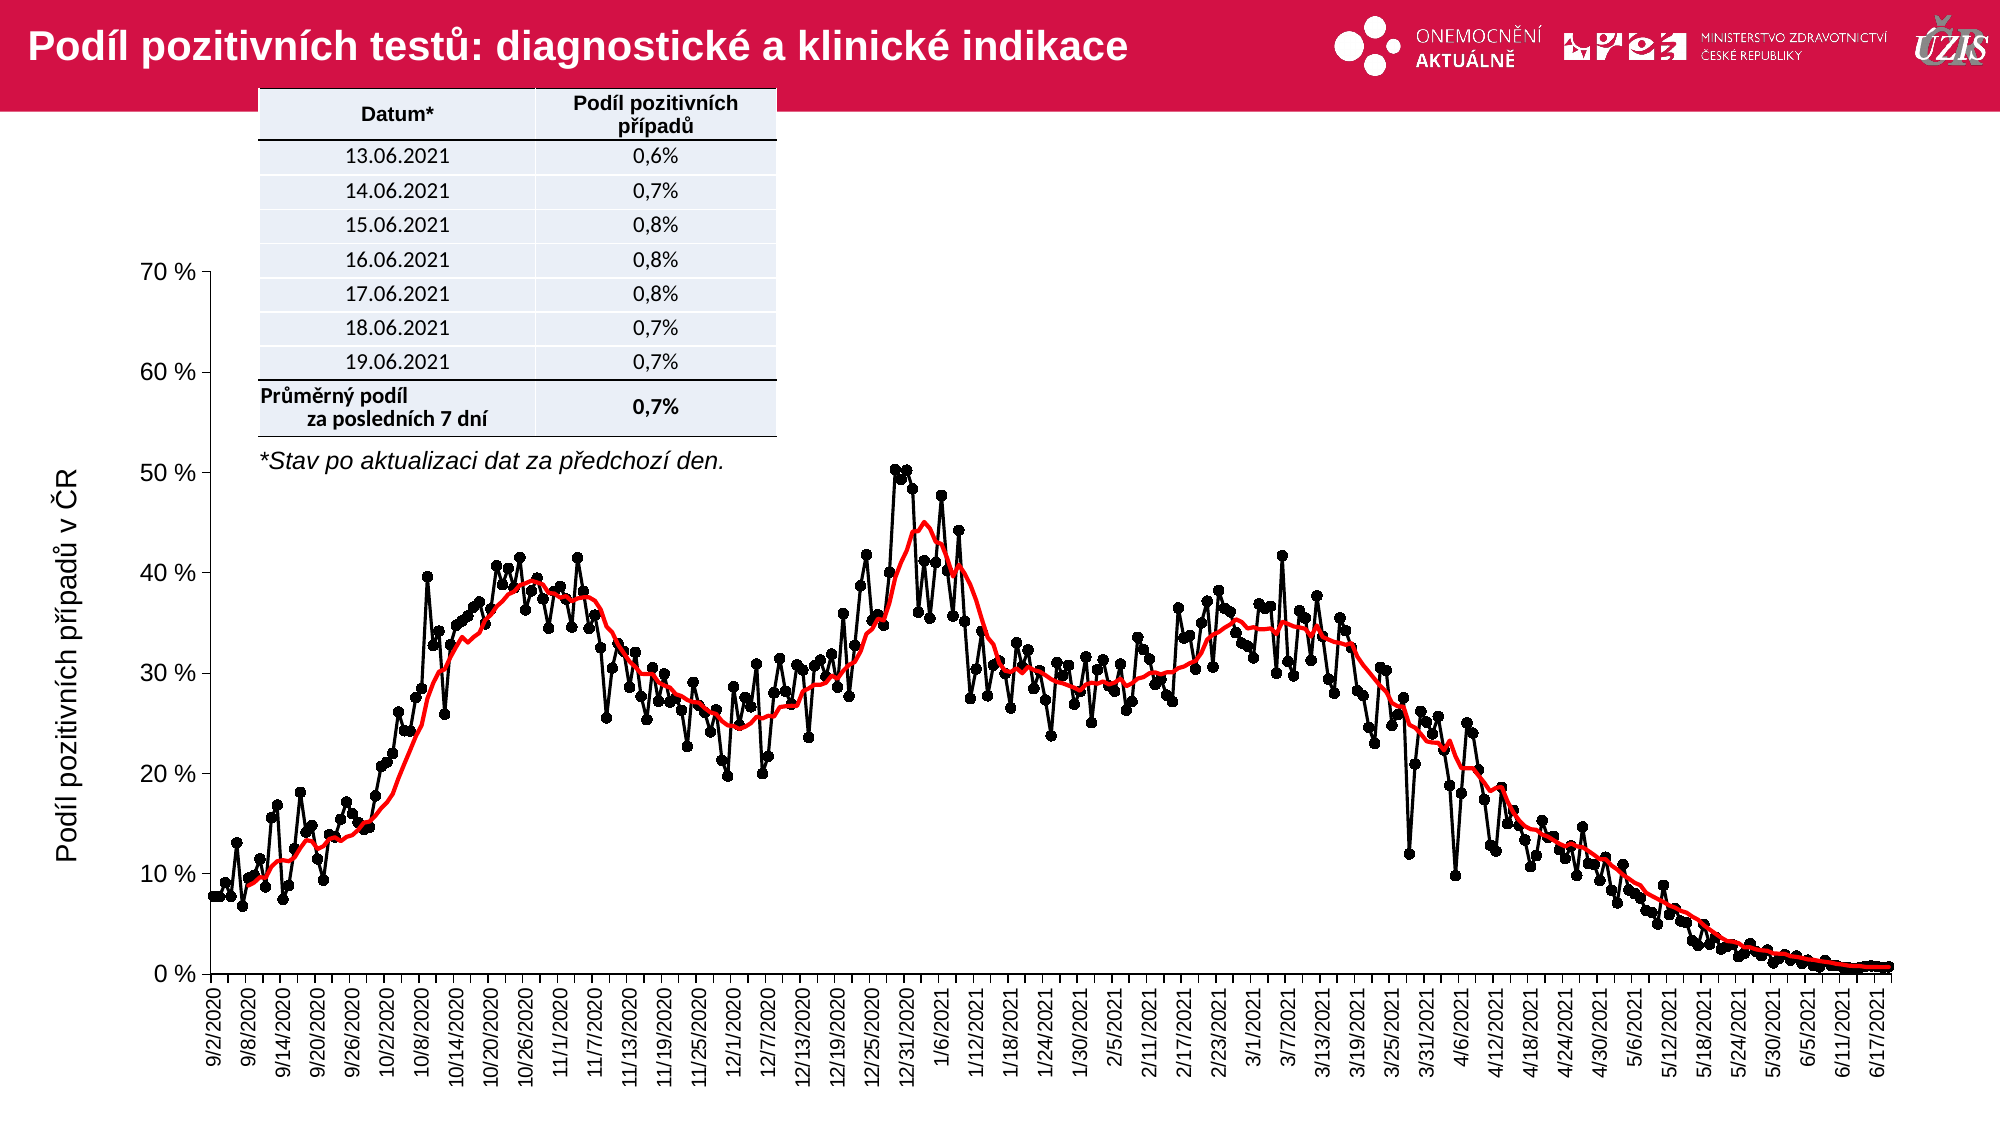

# Podíl pozitivních testů: diagnostické a klinické indikace
| Datum\* | Podíl pozitivních případů |
| --- | --- |
| 13.06.2021 | 0,6% |
| 14.06.2021 | 0,7% |
| 15.06.2021 | 0,8% |
| 16.06.2021 | 0,8% |
| 17.06.2021 | 0,8% |
| 18.06.2021 | 0,7% |
| 19.06.2021 | 0,7% |
| Průměrný podíl za posledních 7 dní | 0,7% |

### Chart

| Category |  |
|---|---|
| 44076 | 0.0777333817653469 |
| 44077 | 0.07717817304793488 |
| 44078 | 0.0911592707258342 |
| 44079 | 0.07757234726688103 |
| 44080 | 0.13089937666963491 |
| 44081 | 0.06775186977562693 |
| 44082 | 0.09572649572649573 |
| 44083 | 0.0986887508626639 |
| 44084 | 0.11473143759873618 |
| 44085 | 0.08694330445356437 |
| 44086 | 0.15599311795067863 |
| 44087 | 0.1685785536159601 |
| 44088 | 0.07443220148414662 |
| 44089 | 0.08837209302325581 |
| 44090 | 0.12513542795232935 |
| 44091 | 0.1812361773949482 |
| 44092 | 0.1415586151584013 |
| 44093 | 0.14803471158754467 |
| 44094 | 0.11474926253687316 |
| 44095 | 0.09373528026377767 |
| 44096 | 0.13887884267631104 |
| 44097 | 0.13668659072967182 |
| 44098 | 0.15435016111707842 |
| 44099 | 0.1714978391483082 |
| 44100 | 0.15984905660377358 |
| 44101 | 0.1513450292397661 |
| 44102 | 0.1441897654584222 |
| 44103 | 0.1466496308915389 |
| 44104 | 0.1776999787820921 |
| 44105 | 0.2069976544175137 |
| 44106 | 0.2112353109773574 |
| 44107 | 0.2200537406307453 |
| 44108 | 0.2611840342887758 |
| 44109 | 0.24256885737660214 |
| 44110 | 0.24219037118706357 |
| 44111 | 0.27567383145684066 |
| 44112 | 0.2845636469318276 |
| 44113 | 0.39622920517560073 |
| 44114 | 0.32751895991332614 |
| 44115 | 0.34196312162413856 |
| 44116 | 0.259072816670569 |
| 44117 | 0.32833117723156535 |
| 44118 | 0.3479033601777284 |
| 44119 | 0.35210706150341686 |
| 44120 | 0.35694795852557426 |
| 44121 | 0.36589742003340964 |
| 44122 | 0.371015148089532 |
| 44123 | 0.3491095890410959 |
| 44124 | 0.36410605030591436 |
| 44125 | 0.4069781879889077 |
| 44126 | 0.3883180972413235 |
| 44127 | 0.404616619831393 |
| 44128 | 0.3850307287093942 |
| 44129 | 0.4153712548849327 |
| 44130 | 0.3629995655951347 |
| 44131 | 0.38201386355344763 |
| 44132 | 0.39476845055385024 |
| 44133 | 0.37411500604386116 |
| 44134 | 0.34482115549587855 |
| 44135 | 0.3815280700895698 |
| 44136 | 0.3864822785969411 |
| 44137 | 0.3739665787159191 |
| 44138 | 0.3459764014208141 |
| 44139 | 0.4149751204486217 |
| 44140 | 0.3816192922847435 |
| 44141 | 0.3445704731348005 |
| 44142 | 0.35788956710867886 |
| 44143 | 0.3254507833284067 |
| 44144 | 0.2553959283720297 |
| 44145 | 0.3051114957743611 |
| 44146 | 0.3295705939077656 |
| 44147 | 0.32175852182223635 |
| 44148 | 0.28581160587105964 |
| 44149 | 0.32085044696786663 |
| 44150 | 0.27688243064729195 |
| 44151 | 0.253582705853777 |
| 44152 | 0.3053906435526003 |
| 44153 | 0.2719746773800828 |
| 44154 | 0.2992211951379285 |
| 44155 | 0.2712393422655298 |
| 44156 | 0.2751504729148753 |
| 44157 | 0.2630025820730358 |
| 44158 | 0.22697250981792216 |
| 44159 | 0.29097970830691183 |
| 44160 | 0.26794871794871794 |
| 44161 | 0.26104330921265795 |
| 44162 | 0.24143506821627084 |
| 44163 | 0.26340904752815425 |
| 44164 | 0.21320017368649588 |
| 44165 | 0.1975010960105217 |
| 44166 | 0.2864487341158211 |
| 44167 | 0.24800675358784355 |
| 44168 | 0.2759375 |
| 44169 | 0.2664084355498171 |
| 44170 | 0.30919117647058825 |
| 44171 | 0.19984715322888805 |
| 44172 | 0.2170713056776907 |
| 44173 | 0.28039784500621634 |
| 44174 | 0.3146131805157593 |
| 44175 | 0.28181275070410516 |
| 44176 | 0.2690524037718349 |
| 44177 | 0.30826026765113057 |
| 44178 | 0.30308422301304866 |
| 44179 | 0.23588271121552248 |
| 44180 | 0.3073134022029144 |
| 44181 | 0.3130708864016467 |
| 44182 | 0.29657719448657915 |
| 44183 | 0.31908886750080206 |
| 44184 | 0.28603151105001584 |
| 44185 | 0.35940366972477067 |
| 44186 | 0.2769364538801536 |
| 44187 | 0.32775468943052904 |
| 44188 | 0.3870756851898416 |
| 44189 | 0.4181304260044418 |
| 44190 | 0.3525198260424661 |
| 44191 | 0.35822376581493426 |
| 44192 | 0.3478630661280034 |
| 44193 | 0.40042165499585874 |
| 44194 | 0.5029421561008105 |
| 44195 | 0.49308607567799334 |
| 44196 | 0.502276505022765 |
| 44197 | 0.48368036015756893 |
| 44198 | 0.36076861489191353 |
| 44199 | 0.4120634920634921 |
| 44200 | 0.35481693942972836 |
| 44201 | 0.410321069932904 |
| 44202 | 0.4770859518514938 |
| 44203 | 0.4024904701397713 |
| 44204 | 0.35702445089100704 |
| 44205 | 0.442413755812696 |
| 44206 | 0.3516460905349794 |
| 44207 | 0.27467323356696344 |
| 44208 | 0.3041439088102588 |
| 44209 | 0.34183155758498224 |
| 44210 | 0.2773696079144541 |
| 44211 | 0.3080575338639855 |
| 44212 | 0.3122000872473462 |
| 44213 | 0.2994620442319187 |
| 44214 | 0.2652834088560299 |
| 44215 | 0.330316091954023 |
| 44216 | 0.30665336505256696 |
| 44217 | 0.32308517293770667 |
| 44218 | 0.2845273668099993 |
| 44219 | 0.3025325119780972 |
| 44220 | 0.27335075114304375 |
| 44221 | 0.2375320486312133 |
| 44222 | 0.3105421465776539 |
| 44223 | 0.2974808324205915 |
| 44224 | 0.307831226399606 |
| 44225 | 0.2691032348389949 |
| 44226 | 0.2815449143656064 |
| 44227 | 0.31619447359216507 |
| 44228 | 0.25052122425152196 |
| 44229 | 0.30357916005195557 |
| 44230 | 0.3133238837703756 |
| 44231 | 0.2873837164603675 |
| 44232 | 0.2819184368292502 |
| 44233 | 0.3089983022071307 |
| 44234 | 0.26312130691692737 |
| 44235 | 0.27168636072181 |
| 44236 | 0.3358922363847045 |
| 44237 | 0.32352725405326094 |
| 44238 | 0.31415795058359863 |
| 44239 | 0.2886322627210393 |
| 44240 | 0.2941700044503783 |
| 44241 | 0.2780984719864177 |
| 44242 | 0.2717400113461383 |
| 44243 | 0.36499649837652004 |
| 44244 | 0.3350107353730542 |
| 44245 | 0.3374012013910844 |
| 44246 | 0.30392156862745096 |
| 44247 | 0.3499725726823917 |
| 44248 | 0.3717688062735986 |
| 44249 | 0.3061937390837028 |
| 44250 | 0.38252164502164504 |
| 44251 | 0.3647265749920051 |
| 44252 | 0.3610569633961447 |
| 44253 | 0.34030018953947033 |
| 44254 | 0.3300482281400713 |
| 44255 | 0.3269717176362382 |
| 44256 | 0.31527734738146884 |
| 44257 | 0.36891358385728906 |
| 44258 | 0.36449801679287075 |
| 44259 | 0.36674176140828835 |
| 44260 | 0.2999144826198501 |
| 44261 | 0.4170762372842611 |
| 44262 | 0.31155895297660413 |
| 44263 | 0.29724304068522484 |
| 44264 | 0.3623535973229225 |
| 44265 | 0.35485645143548566 |
| 44266 | 0.312838047870687 |
| 44267 | 0.3771316745876433 |
| 44268 | 0.3367121507472385 |
| 44269 | 0.29401143544989466 |
| 44270 | 0.280037971250339 |
| 44271 | 0.35513852711342647 |
| 44272 | 0.34231215362804485 |
| 44273 | 0.3254416708389958 |
| 44274 | 0.2825099375354912 |
| 44275 | 0.2775582504428396 |
| 44276 | 0.24609375 |
| 44277 | 0.2299778410889522 |
| 44278 | 0.3057353999084429 |
| 44279 | 0.30273123708974065 |
| 44280 | 0.24775293846508412 |
| 44281 | 0.2586038961038961 |
| 44282 | 0.27552420145012735 |
| 44283 | 0.11980376968758069 |
| 44284 | 0.209375 |
| 44285 | 0.2620891161431702 |
| 44286 | 0.25117943712380025 |
| 44287 | 0.23934276586033776 |
| 44288 | 0.2568079350766456 |
| 44289 | 0.2233910891089109 |
| 44290 | 0.1880952380952381 |
| 44291 | 0.09824382794604225 |
| 44292 | 0.18043959788720396 |
| 44293 | 0.2503506311360449 |
| 44294 | 0.2402019002375297 |
| 44295 | 0.20358306188925082 |
| 44296 | 0.1740571902196436 |
| 44297 | 0.12866015971606035 |
| 44298 | 0.12264150943396226 |
| 44299 | 0.1862566240986882 |
| 44300 | 0.15014985980856618 |
| 44301 | 0.1632867132867133 |
| 44302 | 0.1482541499713795 |
| 44303 | 0.13376455368693402 |
| 44304 | 0.10707547169811321 |
| 44305 | 0.11821057388160867 |
| 44306 | 0.15304264494489697 |
| 44307 | 0.13617728531855955 |
| 44308 | 0.137468671679198 |
| 44309 | 0.12409208420534286 |
| 44310 | 0.11519099792715427 |
| 44311 | 0.12792792792792793 |
| 44312 | 0.09832157161930193 |
| 44313 | 0.14678394722374932 |
| 44314 | 0.11027517262702256 |
| 44315 | 0.10924268086135978 |
| 44316 | 0.09317322659550811 |
| 44317 | 0.1165823795581581 |
| 44318 | 0.08360836083608361 |
| 44319 | 0.07098533283189169 |
| 44320 | 0.1092511013215859 |
| 44321 | 0.08392877395939662 |
| 44322 | 0.08044365119836817 |
| 44323 | 0.07581764122893954 |
| 44324 | 0.06337675350701402 |
| 44325 | 0.06170212765957447 |
| 44326 | 0.05004299226139295 |
| 44327 | 0.08848912118633767 |
| 44328 | 0.059300557526609225 |
| 44329 | 0.06575576430401367 |
| 44330 | 0.0530178413260787 |
| 44331 | 0.05131922296317773 |
| 44332 | 0.03336980306345733 |
| 44333 | 0.028583897010691688 |
| 44334 | 0.04972710733778047 |
| 44335 | 0.029878114550749648 |
| 44336 | 0.036867676478994 |
| 44337 | 0.025082719607215285 |
| 44338 | 0.027786259541984732 |
| 44339 | 0.029394121175764846 |
| 44340 | 0.01756965944272446 |
| 44341 | 0.020754064337599448 |
| 44342 | 0.030323093220338982 |
| 44343 | 0.022579457602159774 |
| 44344 | 0.018396427052318164 |
| 44345 | 0.0241423125794155 |
| 44346 | 0.011296395911780527 |
| 44347 | 0.015625 |
| 44348 | 0.019461934745277618 |
| 44349 | 0.014021095960895291 |
| 44350 | 0.01802914299827118 |
| 44351 | 0.010836984090385058 |
| 44352 | 0.013974096796182686 |
| 44353 | 0.008443908323281062 |
| 44354 | 0.007205689687441512 |
| 44355 | 0.013597904915390814 |
| 44356 | 0.008827238335435058 |
| 44357 | 0.008447904588371708 |
| 44358 | 0.007002000571591884 |
| 44359 | 0.006495726495726496 |
| 44360 | 0.00558659217877095 |
| 44361 | 0.006825006825006825 |
| 44362 | 0.007814848211602044 |
| 44363 | 0.008273228680526093 |
| 44364 | 0.007516392131776747 |
| 44365 | 0.006670590543456935 |
| 44366 | 0.007282483710233806 |
|  | None |
|  | None |
|  | None |
|  | None |
|  | None |
|  | None |
|  | None |
|  | None |
|  | None |
|  | None |
|  | None |
|  | None |
|  | None |
|  | None |
|  | None |
|  | None |
|  | None |
|  | None |
|  | None |
|  | None |
|  | None |
|  | None |
|  | None |
|  | None |
|  | None |
|  | None |
|  | None |
|  | None |
|  | None |
|  | None |
|  | None |
|  | None |
|  | None |
|  | None |
|  | None |
|  | None |
|  | None |
|  | None |
|  | None |
|  | None |
|  | None |
|  | None |
|  | None |
|  | None |
|  | None |
|  | None |
|  | None |
|  | None |
|  | None |
|  | None |
|  | None |
|  | None |
|  | None |
|  | None |
|  | None |
|  | None |
|  | None |
|  | None |
|  | None |
|  | None |
|  | None |
|  | None |
|  | None |
|  | None |
|  | None |
|  | None |
|  | None |
|  | None |
|  | None |
|  | None |
|  | None |
|  | None |
|  | None |
|  | None |
|  | None |
|  | None |
|  | None |
|  | None |
|  | None |
|  | None |
|  | None |
|  | None |
|  | None |
|  | None |
|  | None |
|  | None |
|  | None |
|  | None |
|  | None |
|  | None |
|  | None |
|  | None |
|  | None |
|  | None |
|  | None |
|  | None |
|  | None |
|  | None |
|  | None |
|  | None |
|  | None |
|  | None |
|  | None |
|  | None |
|  | None |
|  | None |
|  | None |
|  | None |
|  | None |
|  | None |
|  | None |
|  | None |
|  | None |
|  | None |
|  | None |
|  | None |
|  | None |
|  | None |
|  | None |
|  | None |
|  | None |
|  | None |
|  | None |
|  | None |
|  | None |
|  | None |
|  | None |
|  | None |
|  | None |
|  | None |
|  | None |
|  | None |
|  | None |
|  | None |
|  | None |
|  | None |
|  | None |
|  | None |
|  | None |
|  | None |
|  | None |
|  | None |
|  | None |
|  | None |
|  | None |
|  | None |
|  | None |
|  | None |
|  | None |
|  | None |
|  | None |
|  | None |
|  | None |
|  | None |
|  | None |
|  | None |
|  | None |
|  | None |
|  | None |
|  | None |
|  | None |
|  | None |
|  | None |
|  | None |
|  | None |
|  | None |
|  | None |
|  | None |
|  | None |
|  | None |
|  | None |
|  | None |
|  | None |
|  | None |
|  | None |
|  | None |
|  | None |
|  | None |
|  | None |
|  | None |
|  | None |
|  | None |
|  | None |
|  | None |
|  | None |
|  | None |
|  | None |
|  | None |
|  | None |
|  | None |
|  | None |
|  | None |
|  | None |
|  | None |
|  | None |
|  | None |
|  | None |
|  | None |
|  | None |
|  | None |
|  | None |
|  | None |
*Stav po aktualizaci dat za předchozí den.
Podíl pozitivních případů v ČR